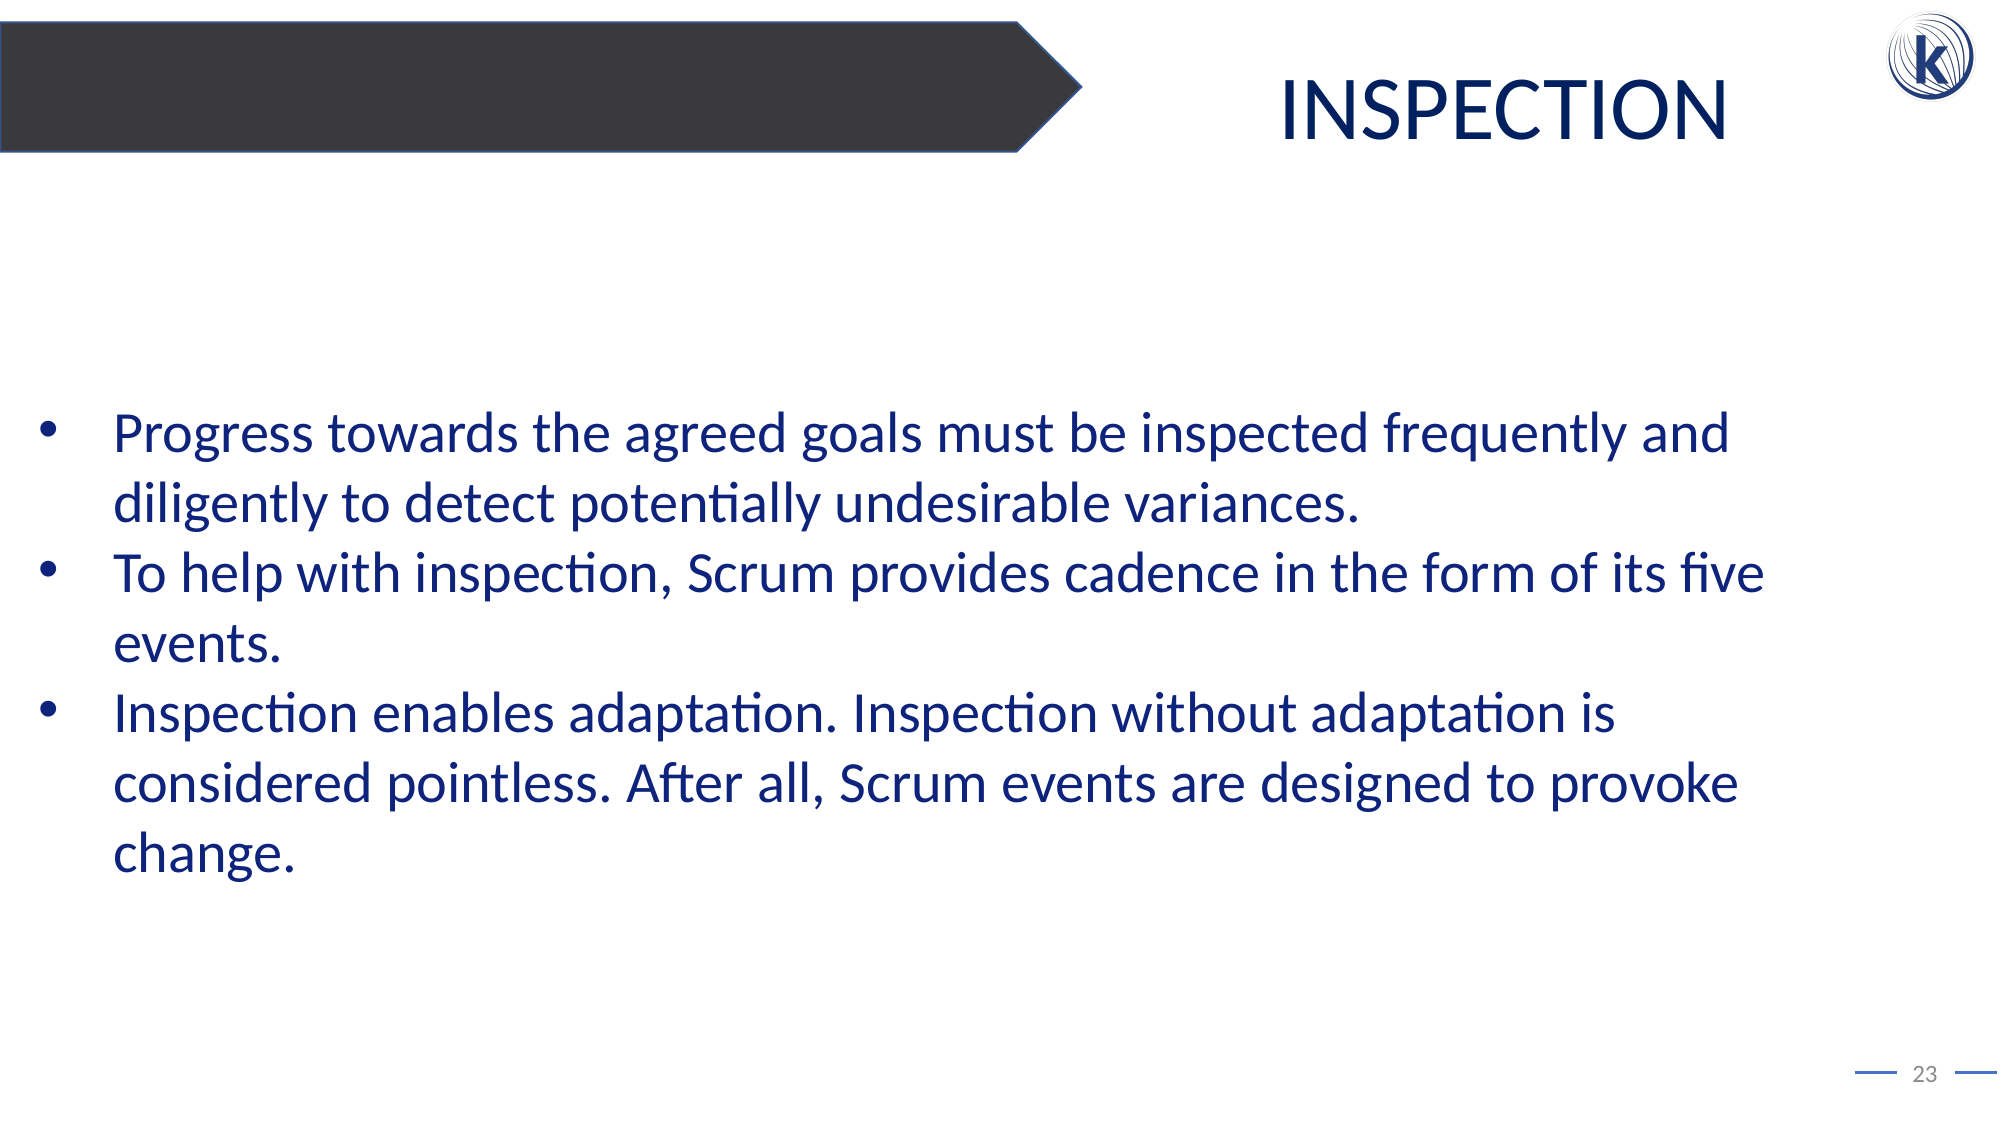

INSPECTION

Progress towards the agreed goals must be inspected frequently and diligently to detect potentially undesirable variances.
To help with inspection, Scrum provides cadence in the form of its five events.
Inspection enables adaptation. Inspection without adaptation is considered pointless. After all, Scrum events are designed to provoke change.

23